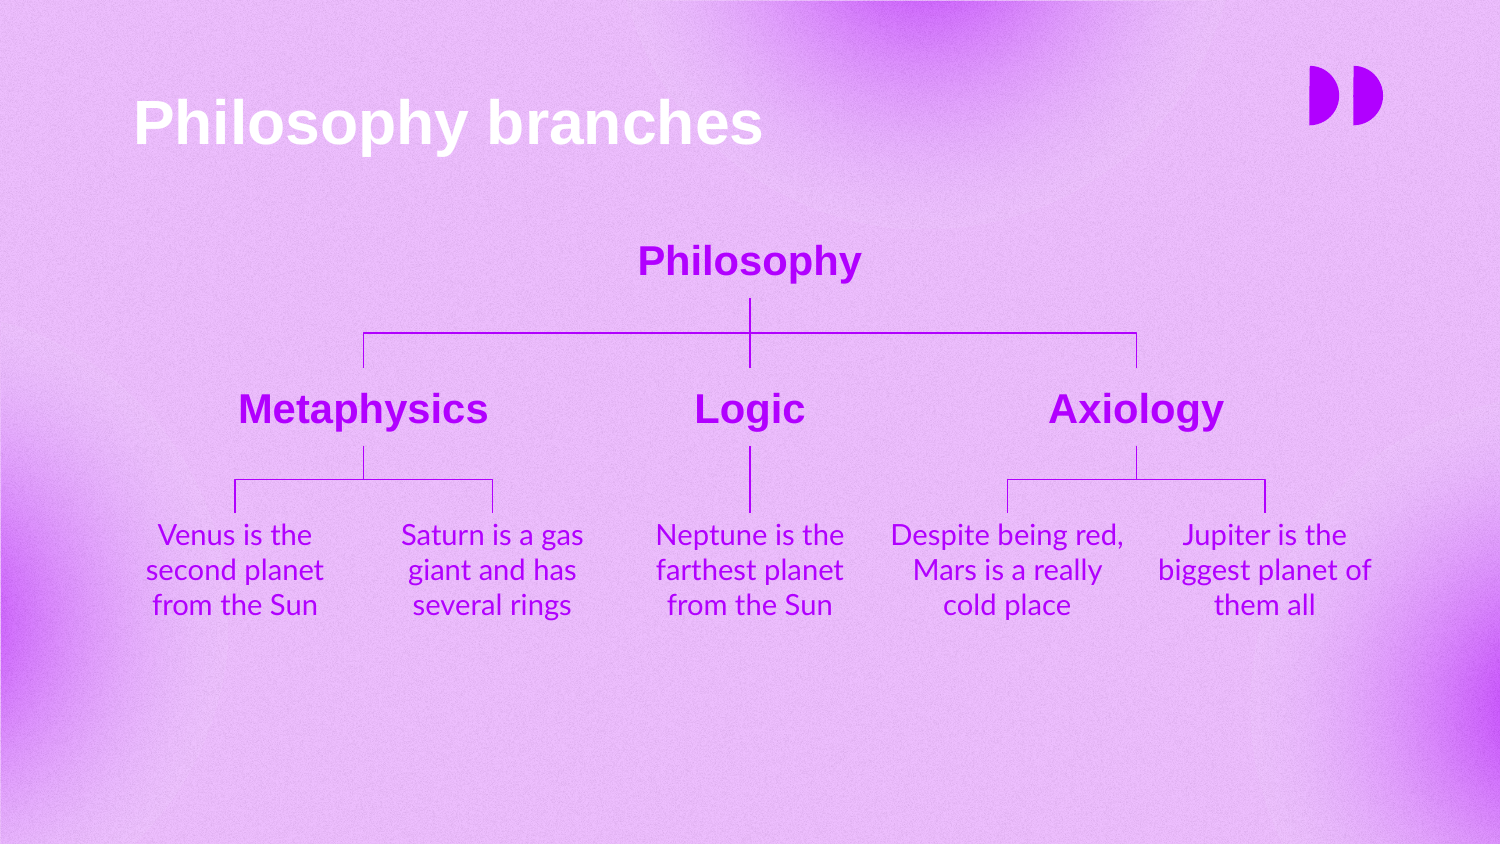

# Philosophy branches
Philosophy
Logic
Axiology
Metaphysics
Neptune is the farthest planet from the Sun
Venus is the second planet from the Sun
Saturn is a gas giant and has several rings
Despite being red, Mars is a really cold place
Jupiter is the biggest planet of them all